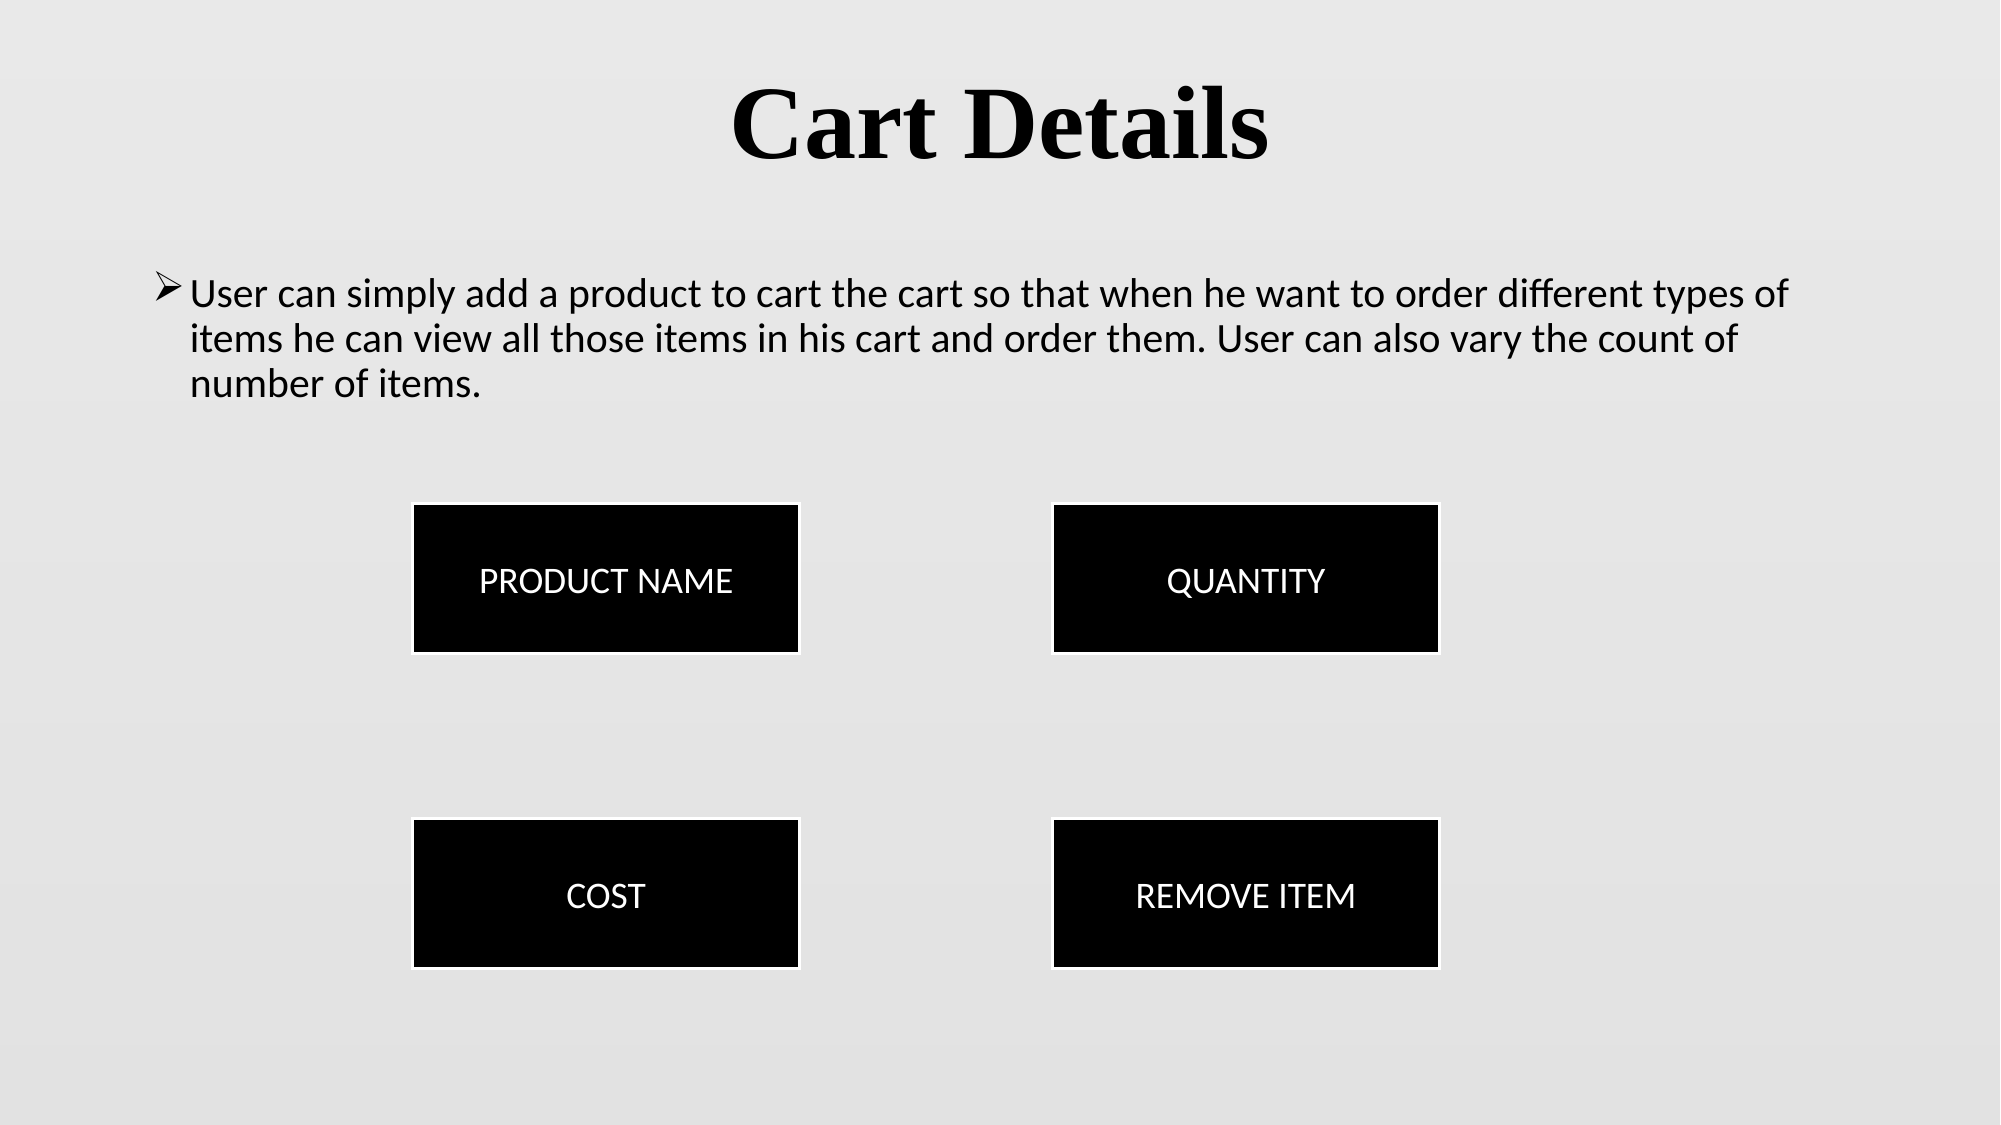

# Cart Details
User can simply add a product to cart the cart so that when he want to order different types of items he can view all those items in his cart and order them. User can also vary the count of number of items.

PRODUCT NAME
QUANTITY
COST
REMOVE ITEM